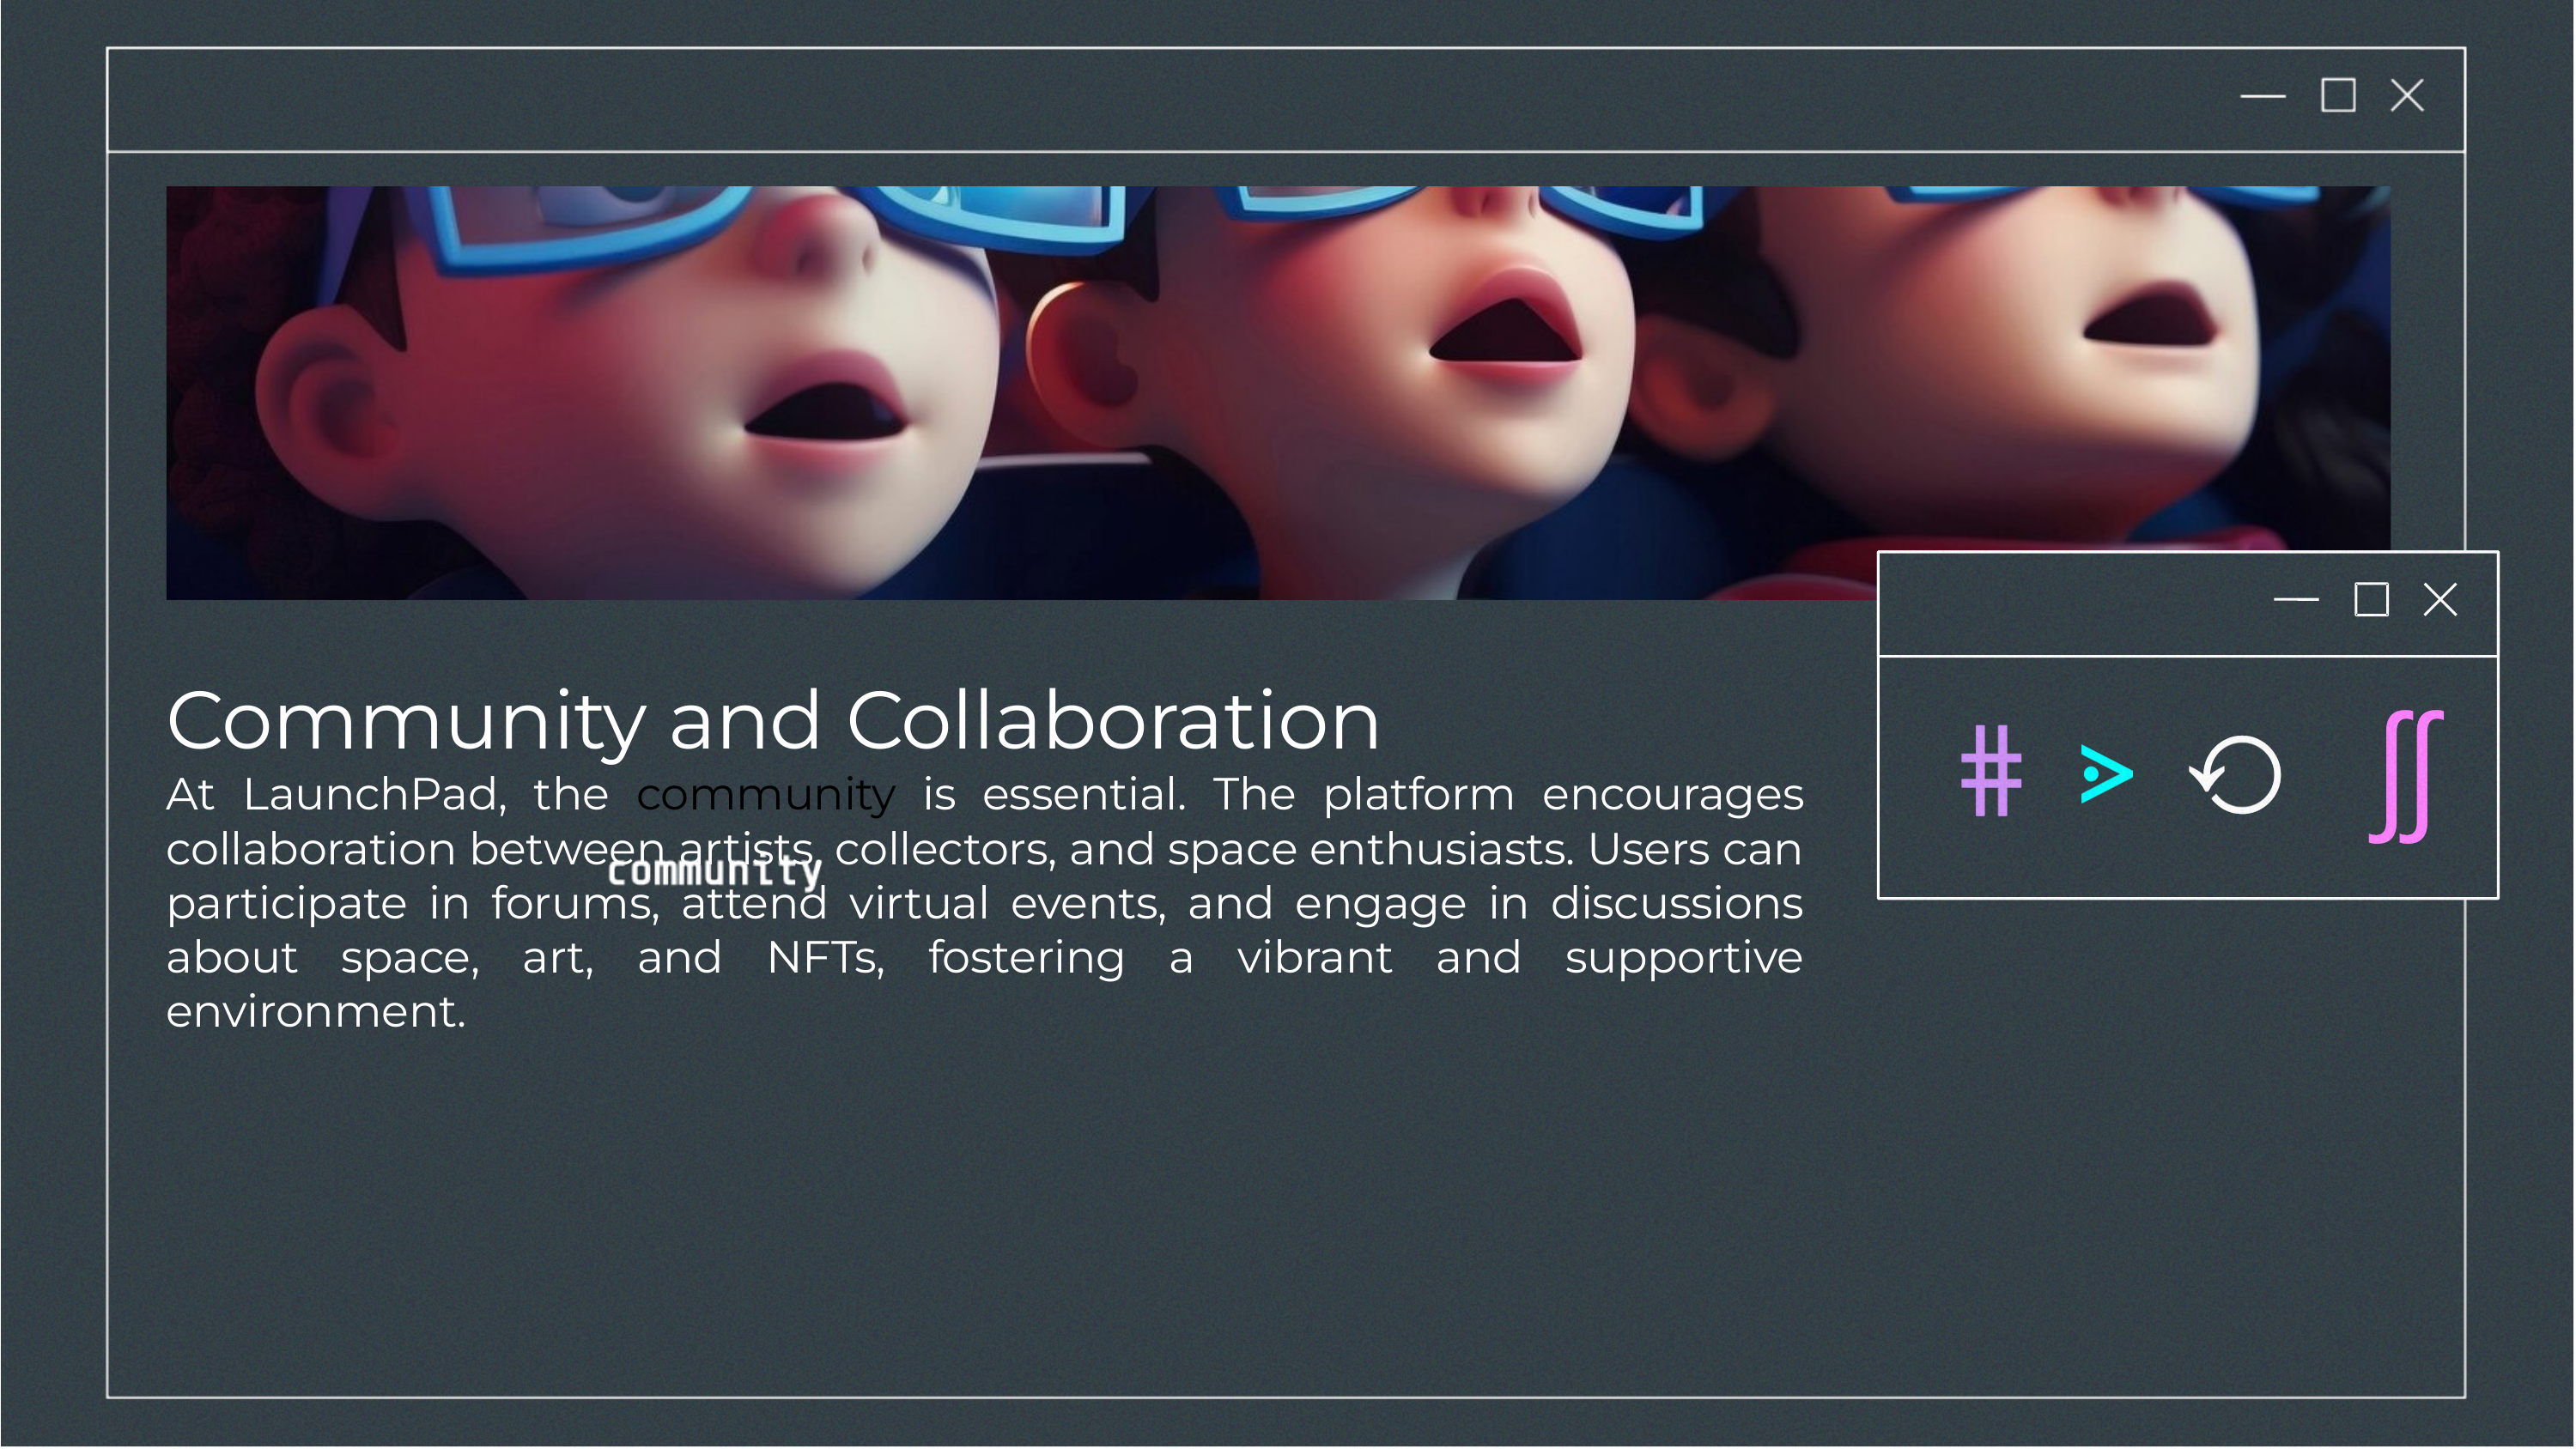

Community and Collaboration
At LaunchPad, the community is essential. The platform encourages collaboration between artists, collectors, and space enthusiasts. Users can participate in forums, attend virtual events, and engage in discussions about space, art, and NFTs, fostering a vibrant and supportive environment.